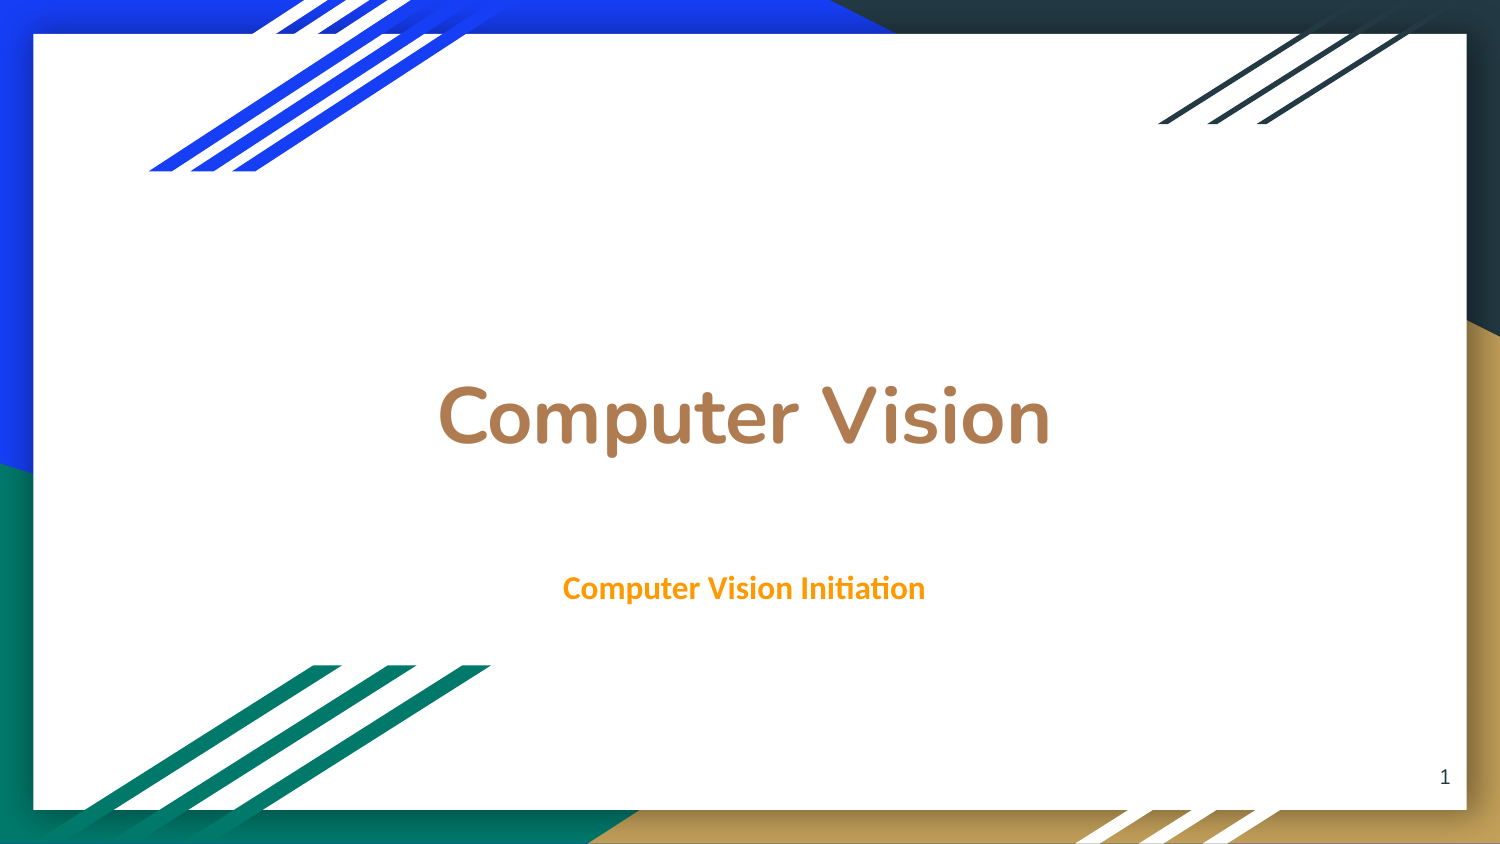

# Computer Vision
Computer Vision Initiation
1